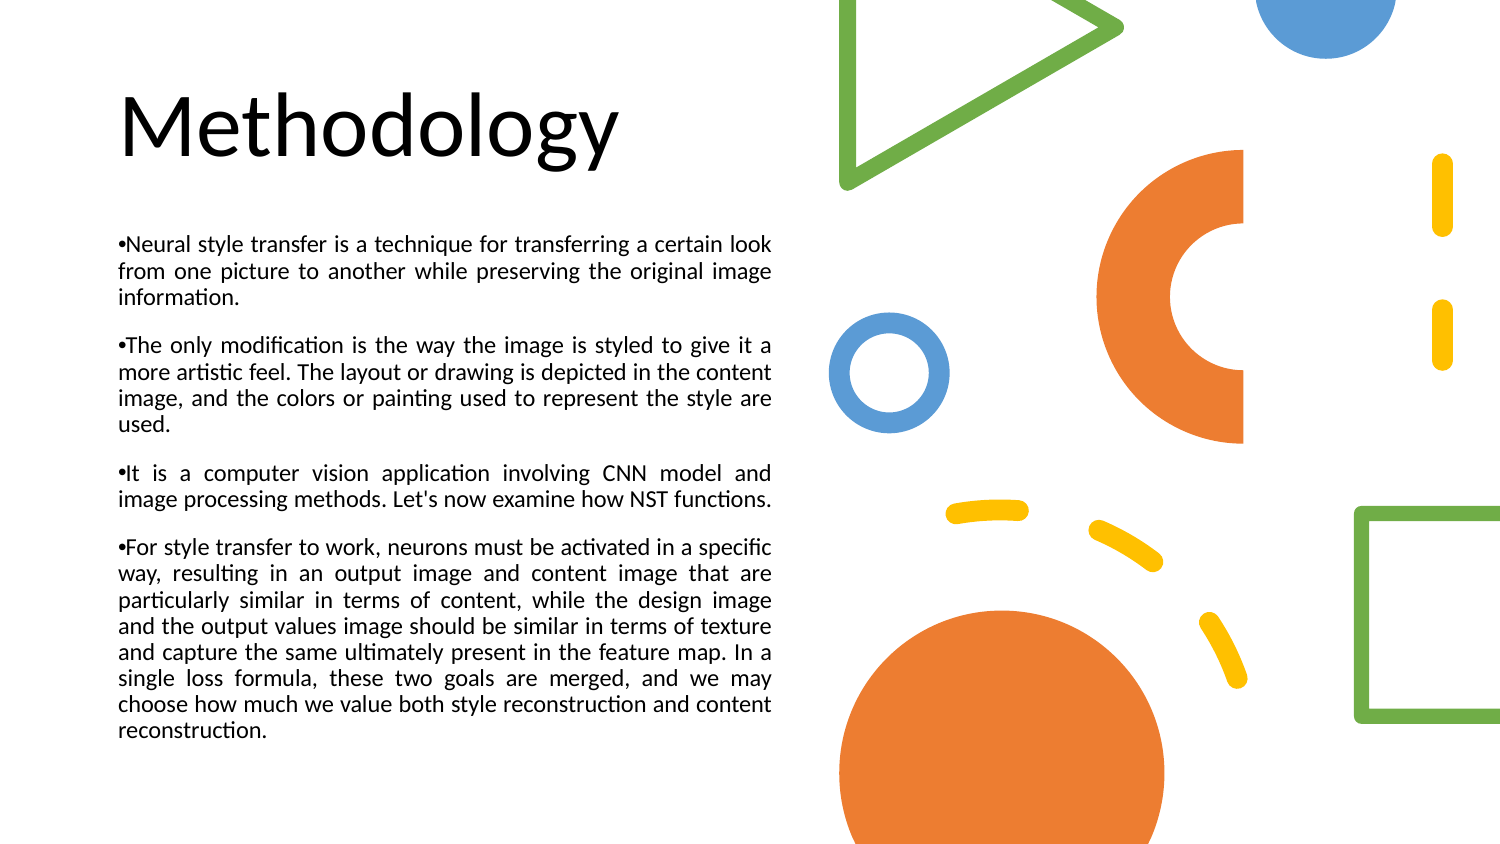

# Methodology

Neural style transfer is a technique for transferring a certain look from one picture to another while preserving the original image information.
The only modification is the way the image is styled to give it a more artistic feel. The layout or drawing is depicted in the content image, and the colors or painting used to represent the style are used.
It is a computer vision application involving CNN model and image processing methods. Let's now examine how NST functions.
For style transfer to work, neurons must be activated in a specific way, resulting in an output image and content image that are particularly similar in terms of content, while the design image and the output values image should be similar in terms of texture and capture the same ultimately present in the feature map. In a single loss formula, these two goals are merged, and we may choose how much we value both style reconstruction and content reconstruction.